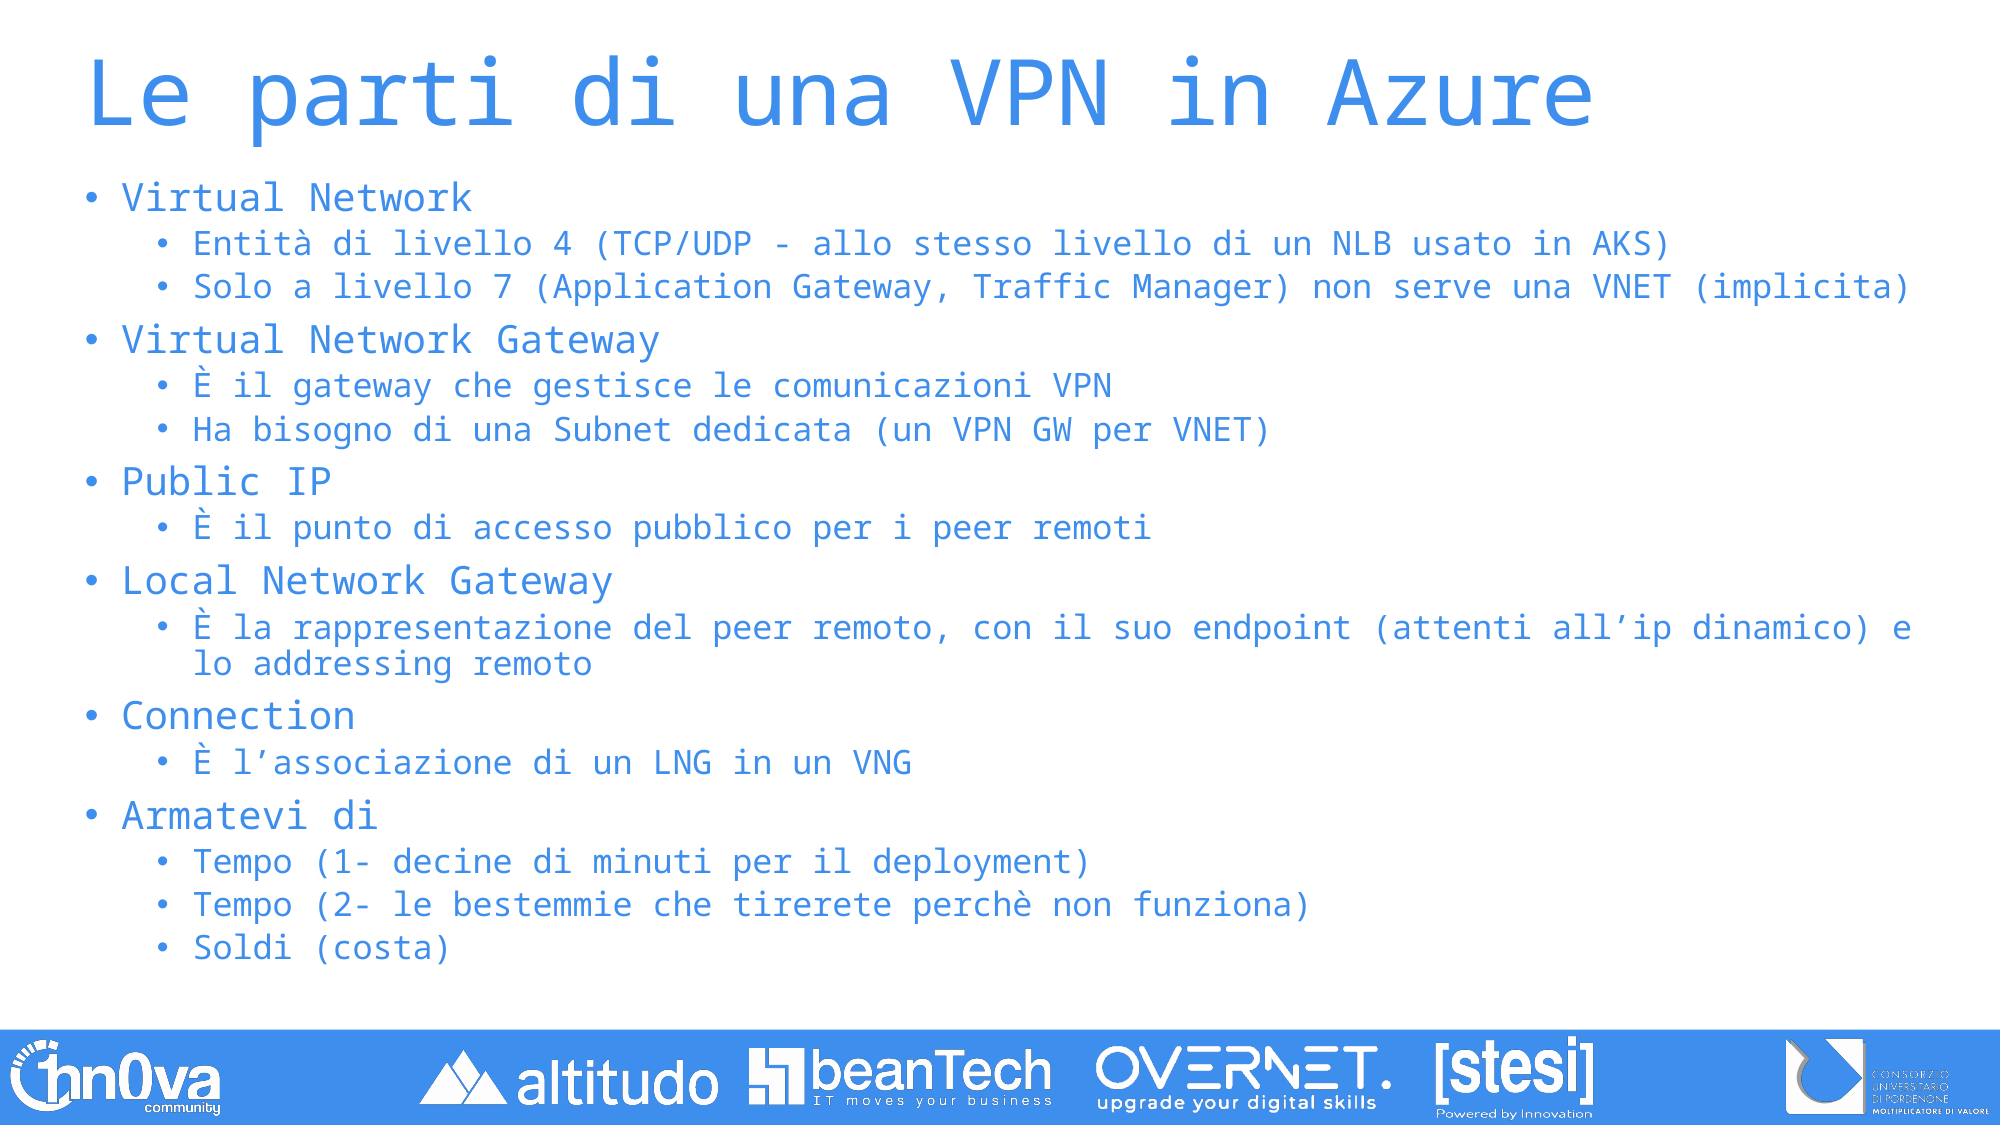

# Le parti di una VPN in Azure
Virtual Network
Entità di livello 4 (TCP/UDP - allo stesso livello di un NLB usato in AKS)
Solo a livello 7 (Application Gateway, Traffic Manager) non serve una VNET (implicita)
Virtual Network Gateway
È il gateway che gestisce le comunicazioni VPN
Ha bisogno di una Subnet dedicata (un VPN GW per VNET)
Public IP
È il punto di accesso pubblico per i peer remoti
Local Network Gateway
È la rappresentazione del peer remoto, con il suo endpoint (attenti all’ip dinamico) e lo addressing remoto
Connection
È l’associazione di un LNG in un VNG
Armatevi di
Tempo (1- decine di minuti per il deployment)
Tempo (2- le bestemmie che tirerete perchè non funziona)
Soldi (costa)